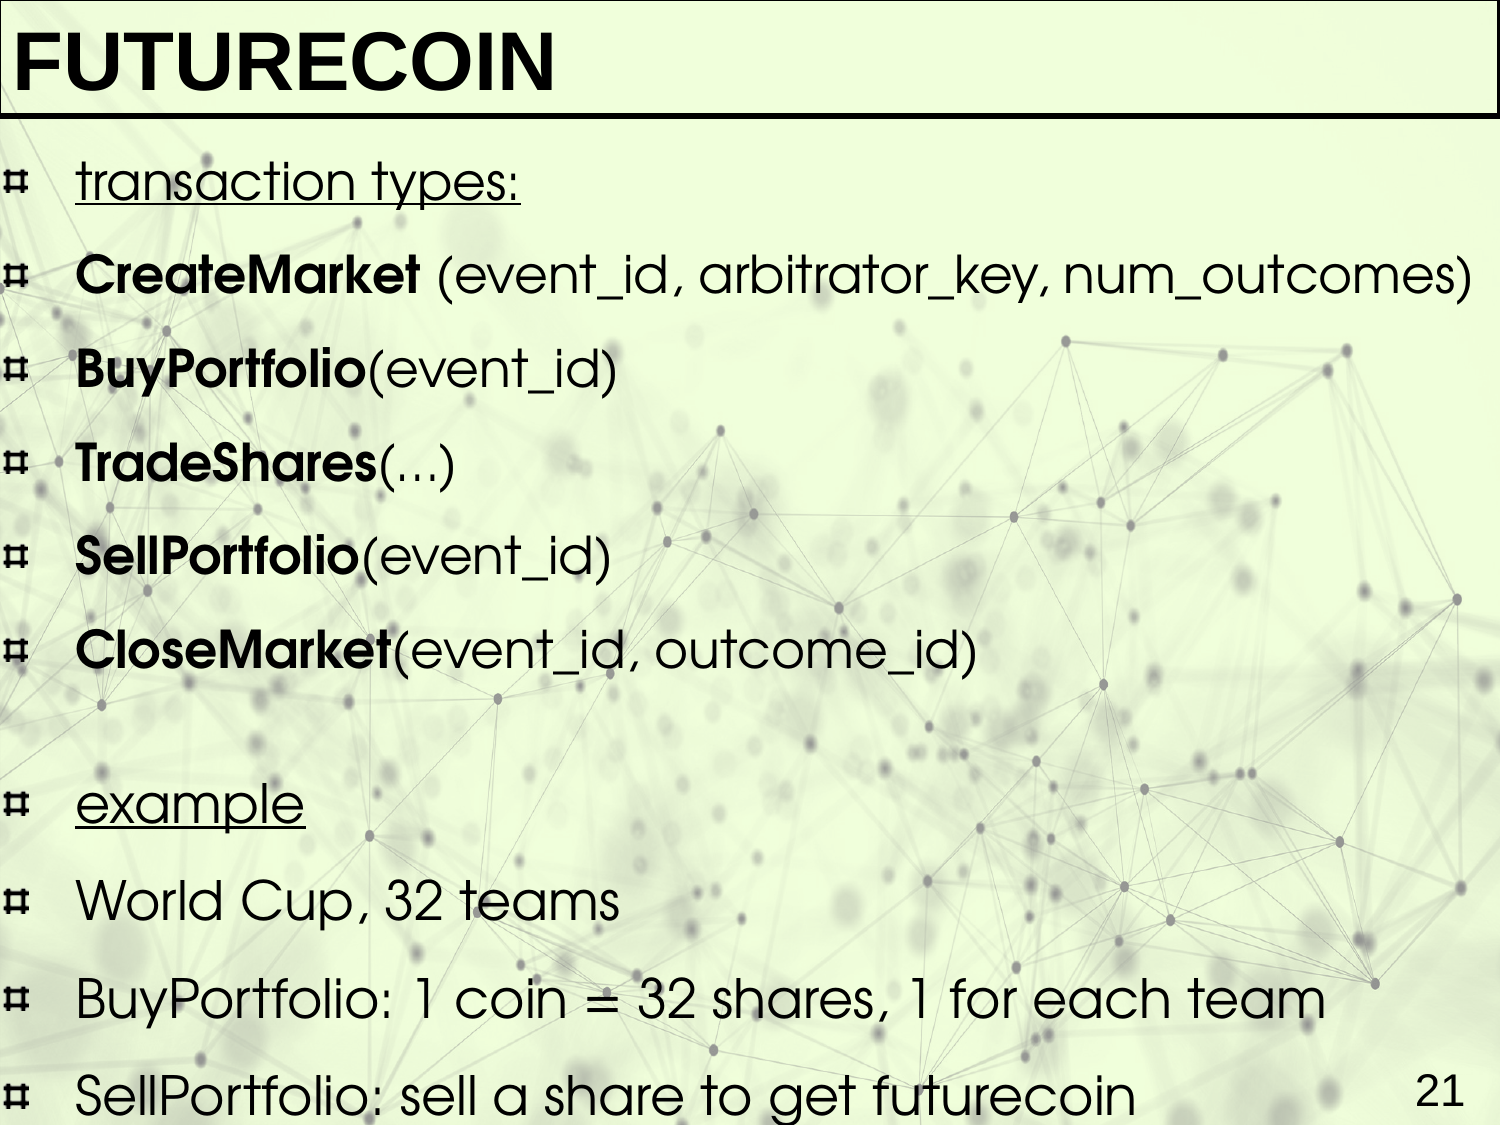

futurecoin
transaction types:
CreateMarket (event_id, arbitrator_key, num_outcomes)
BuyPortfolio(event_id)
TradeShares(…)
SellPortfolio(event_id)
CloseMarket(event_id, outcome_id)
example
World Cup, 32 teams
BuyPortfolio: 1 coin = 32 shares, 1 for each team
SellPortfolio: sell a share to get futurecoin
21